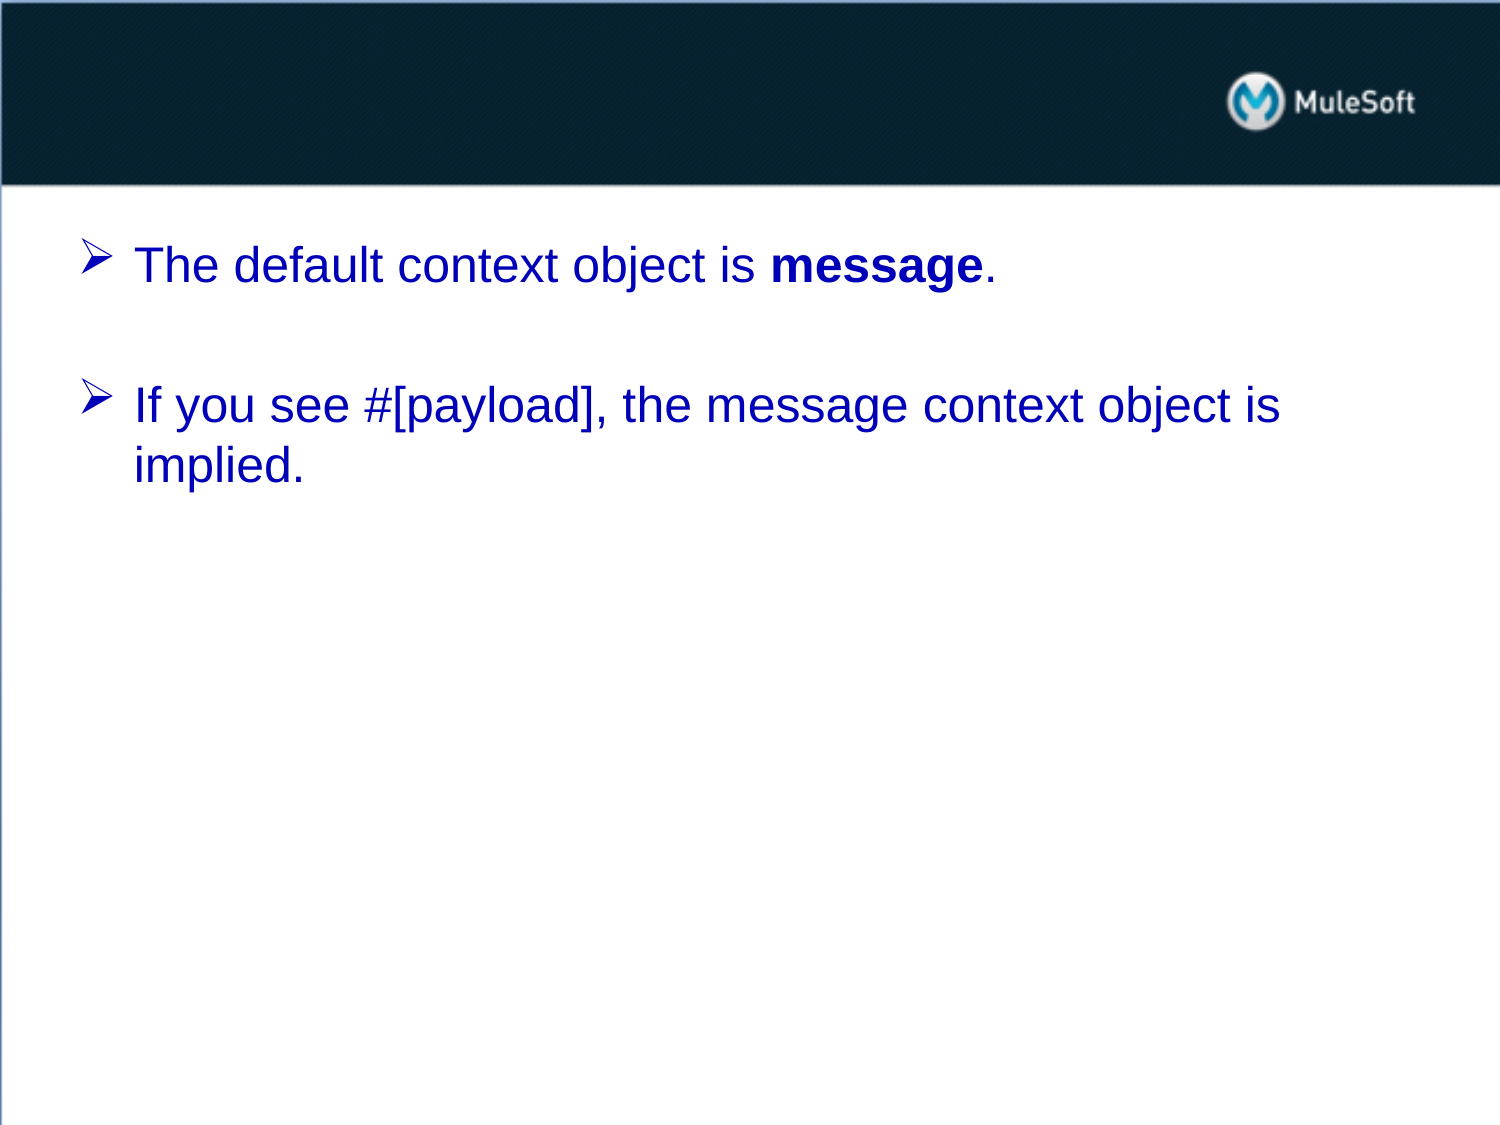

#
The default context object is message.

If you see #[payload], the message context object is implied.